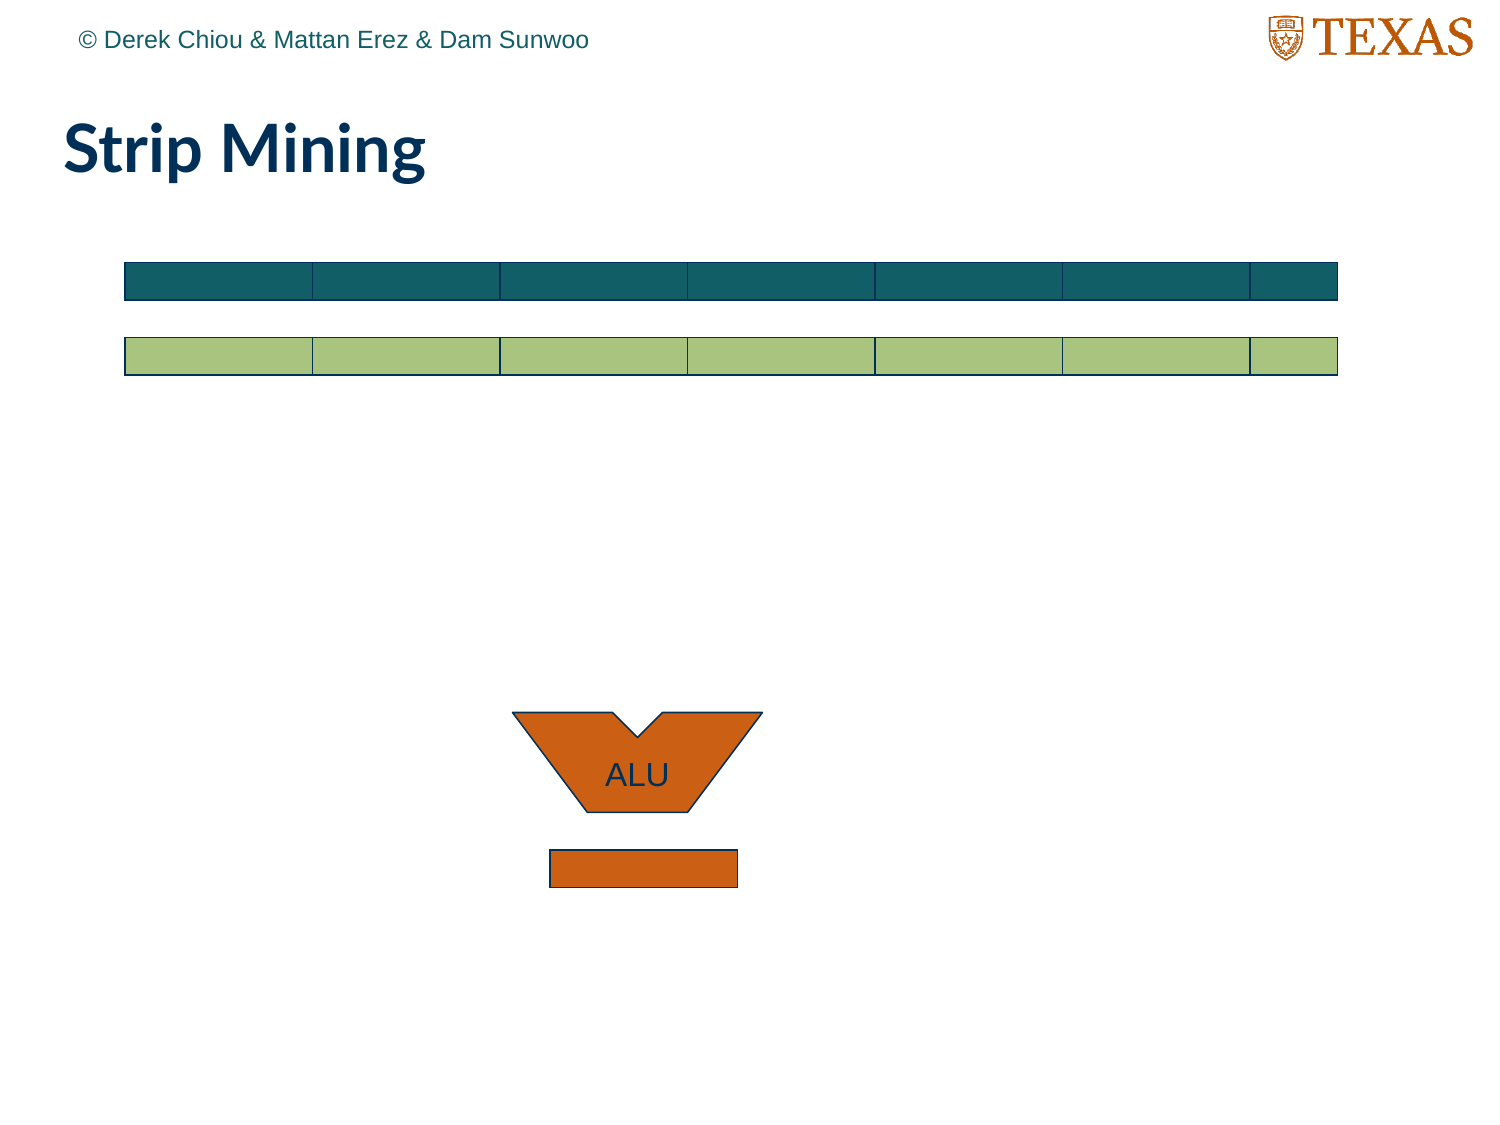

© Derek Chiou & Mattan Erez & Dam Sunwoo
# Strip Mining

ALU